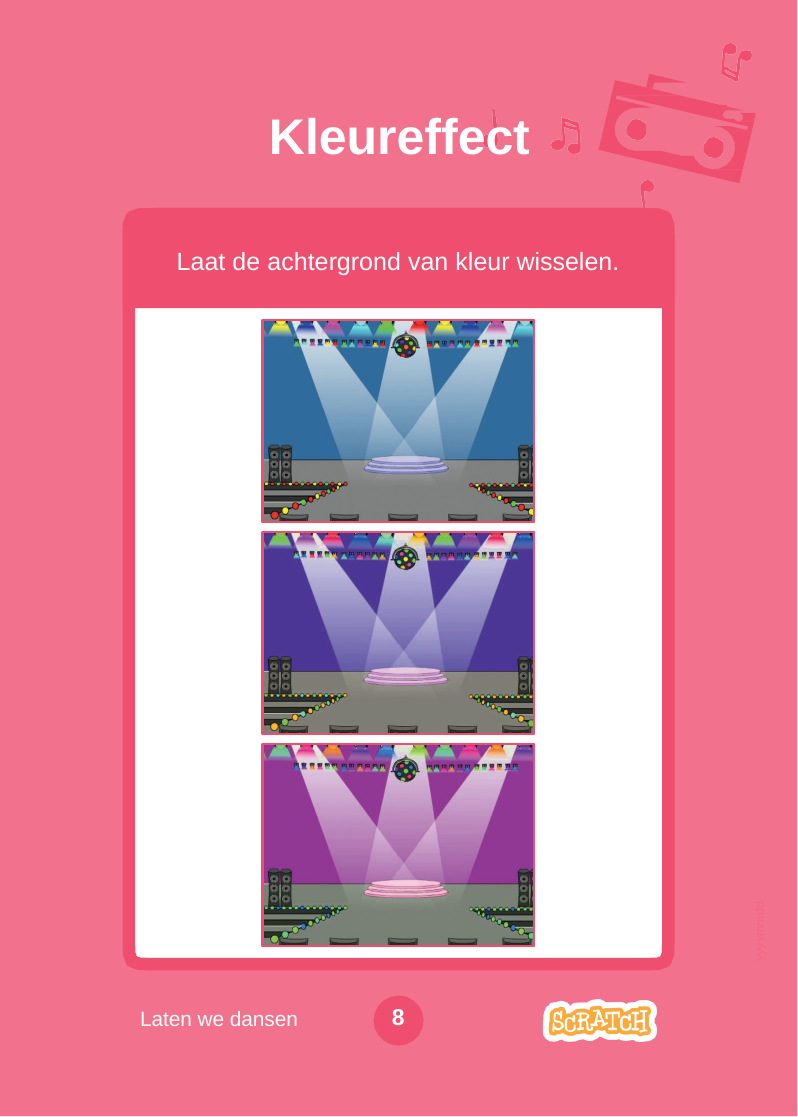

# Kleureffect

Laat de achtergrond van kleur wisselen.

yyyymmdd

8
Laten we dansen